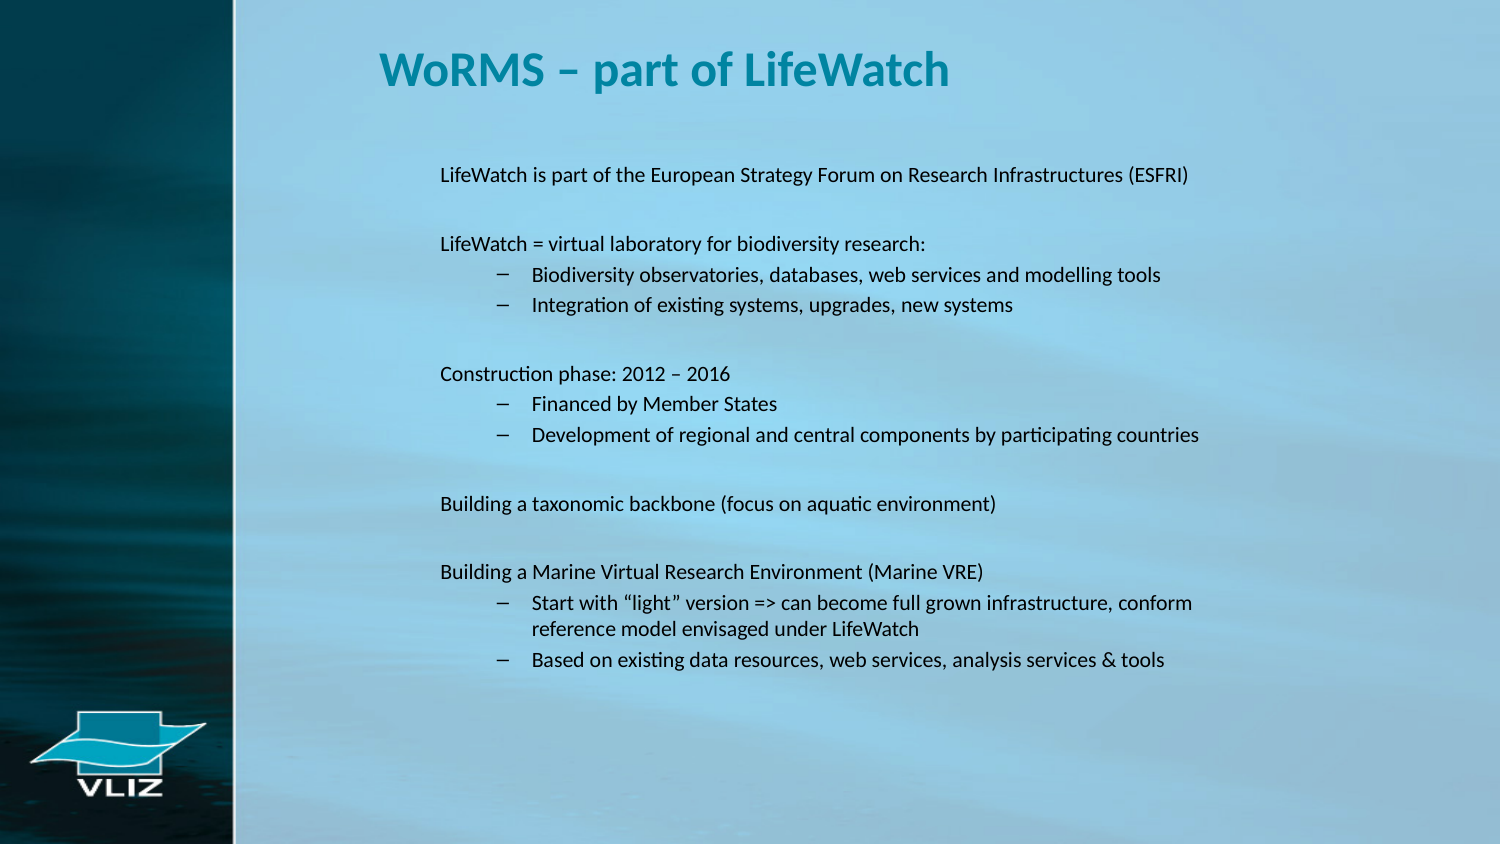

WoRMS – part of LifeWatch
LifeWatch is part of the European Strategy Forum on Research Infrastructures (ESFRI)

LifeWatch = virtual laboratory for biodiversity research:
Biodiversity observatories, databases, web services and modelling tools
Integration of existing systems, upgrades, new systems

Construction phase: 2012 – 2016
Financed by Member States
Development of regional and central components by participating countries

Building a taxonomic backbone (focus on aquatic environment)

Building a Marine Virtual Research Environment (Marine VRE)
Start with “light” version => can become full grown infrastructure, conform reference model envisaged under LifeWatch
Based on existing data resources, web services, analysis services & tools